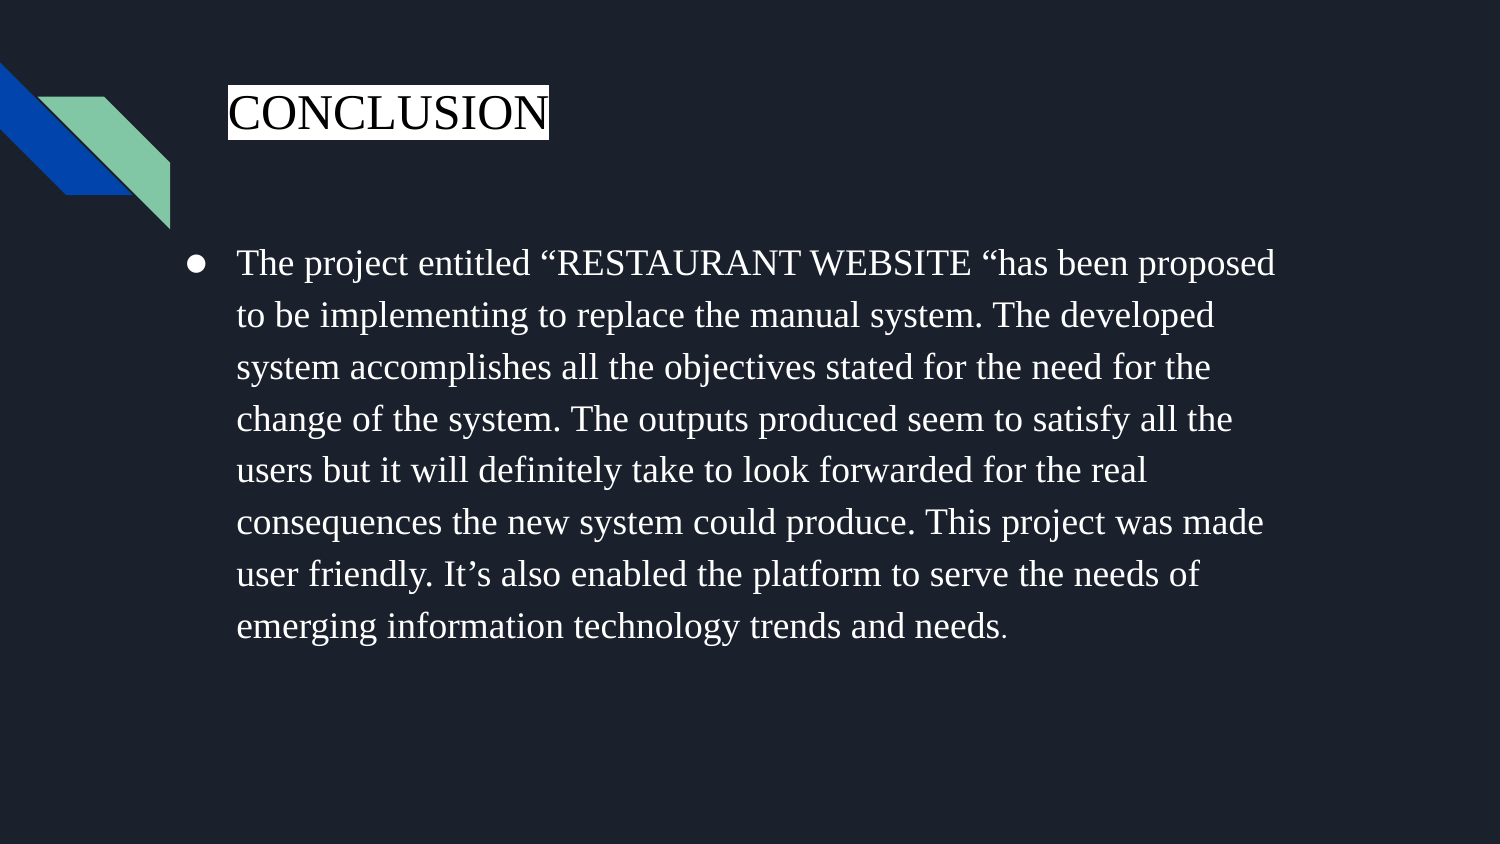

# CONCLUSION

The project entitled “RESTAURANT WEBSITE “has been proposed to be implementing to replace the manual system. The developed system accomplishes all the objectives stated for the need for the change of the system. The outputs produced seem to satisfy all the users but it will definitely take to look forwarded for the real consequences the new system could produce. This project was made user friendly. It’s also enabled the platform to serve the needs of emerging information technology trends and needs.